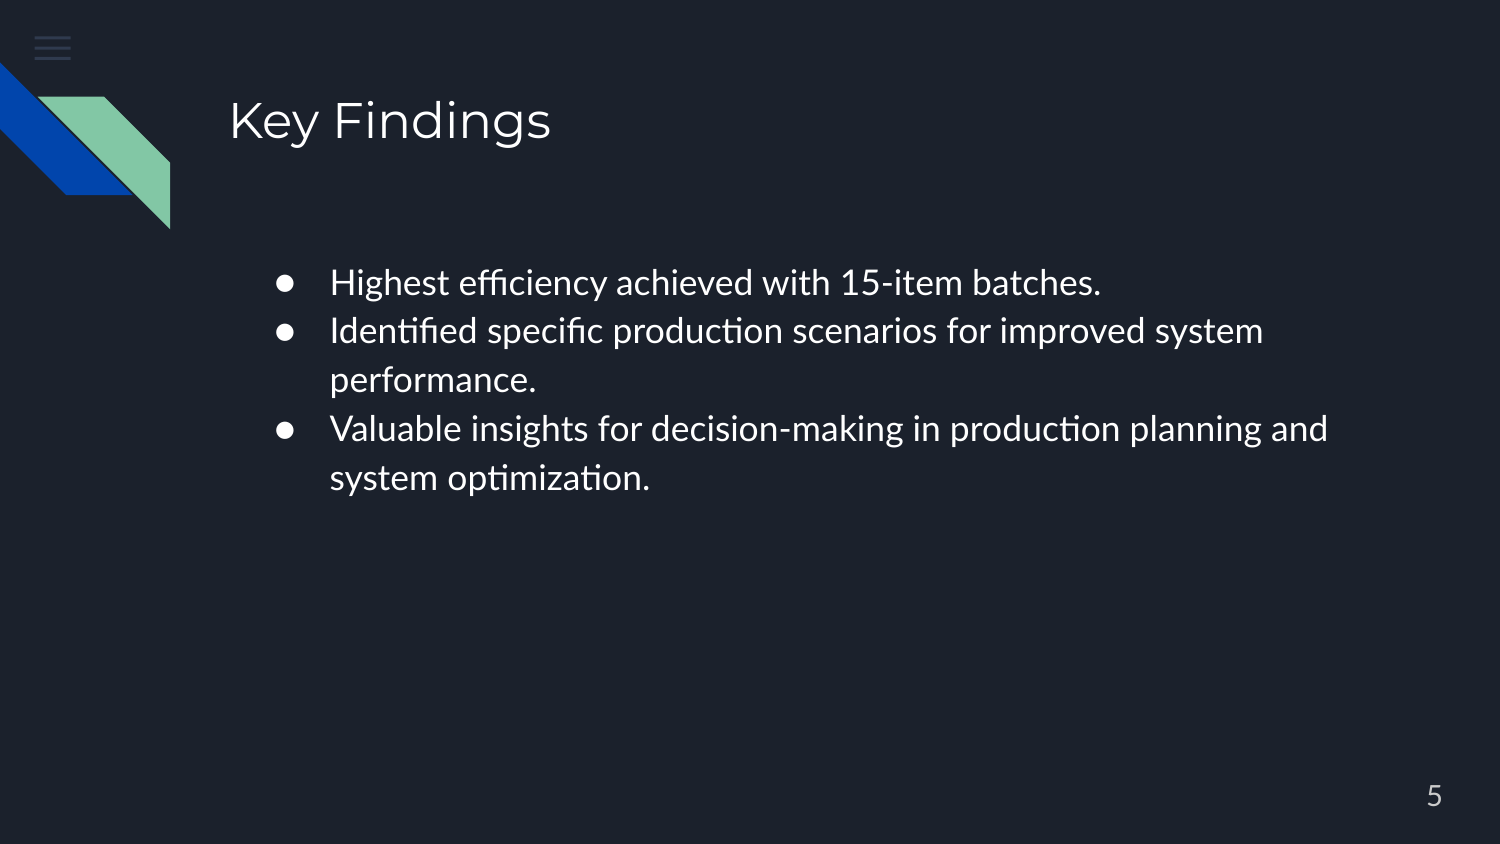

# Key Findings

Highest efficiency achieved with 15-item batches.
Identified specific production scenarios for improved system performance.
Valuable insights for decision-making in production planning and system optimization.
5